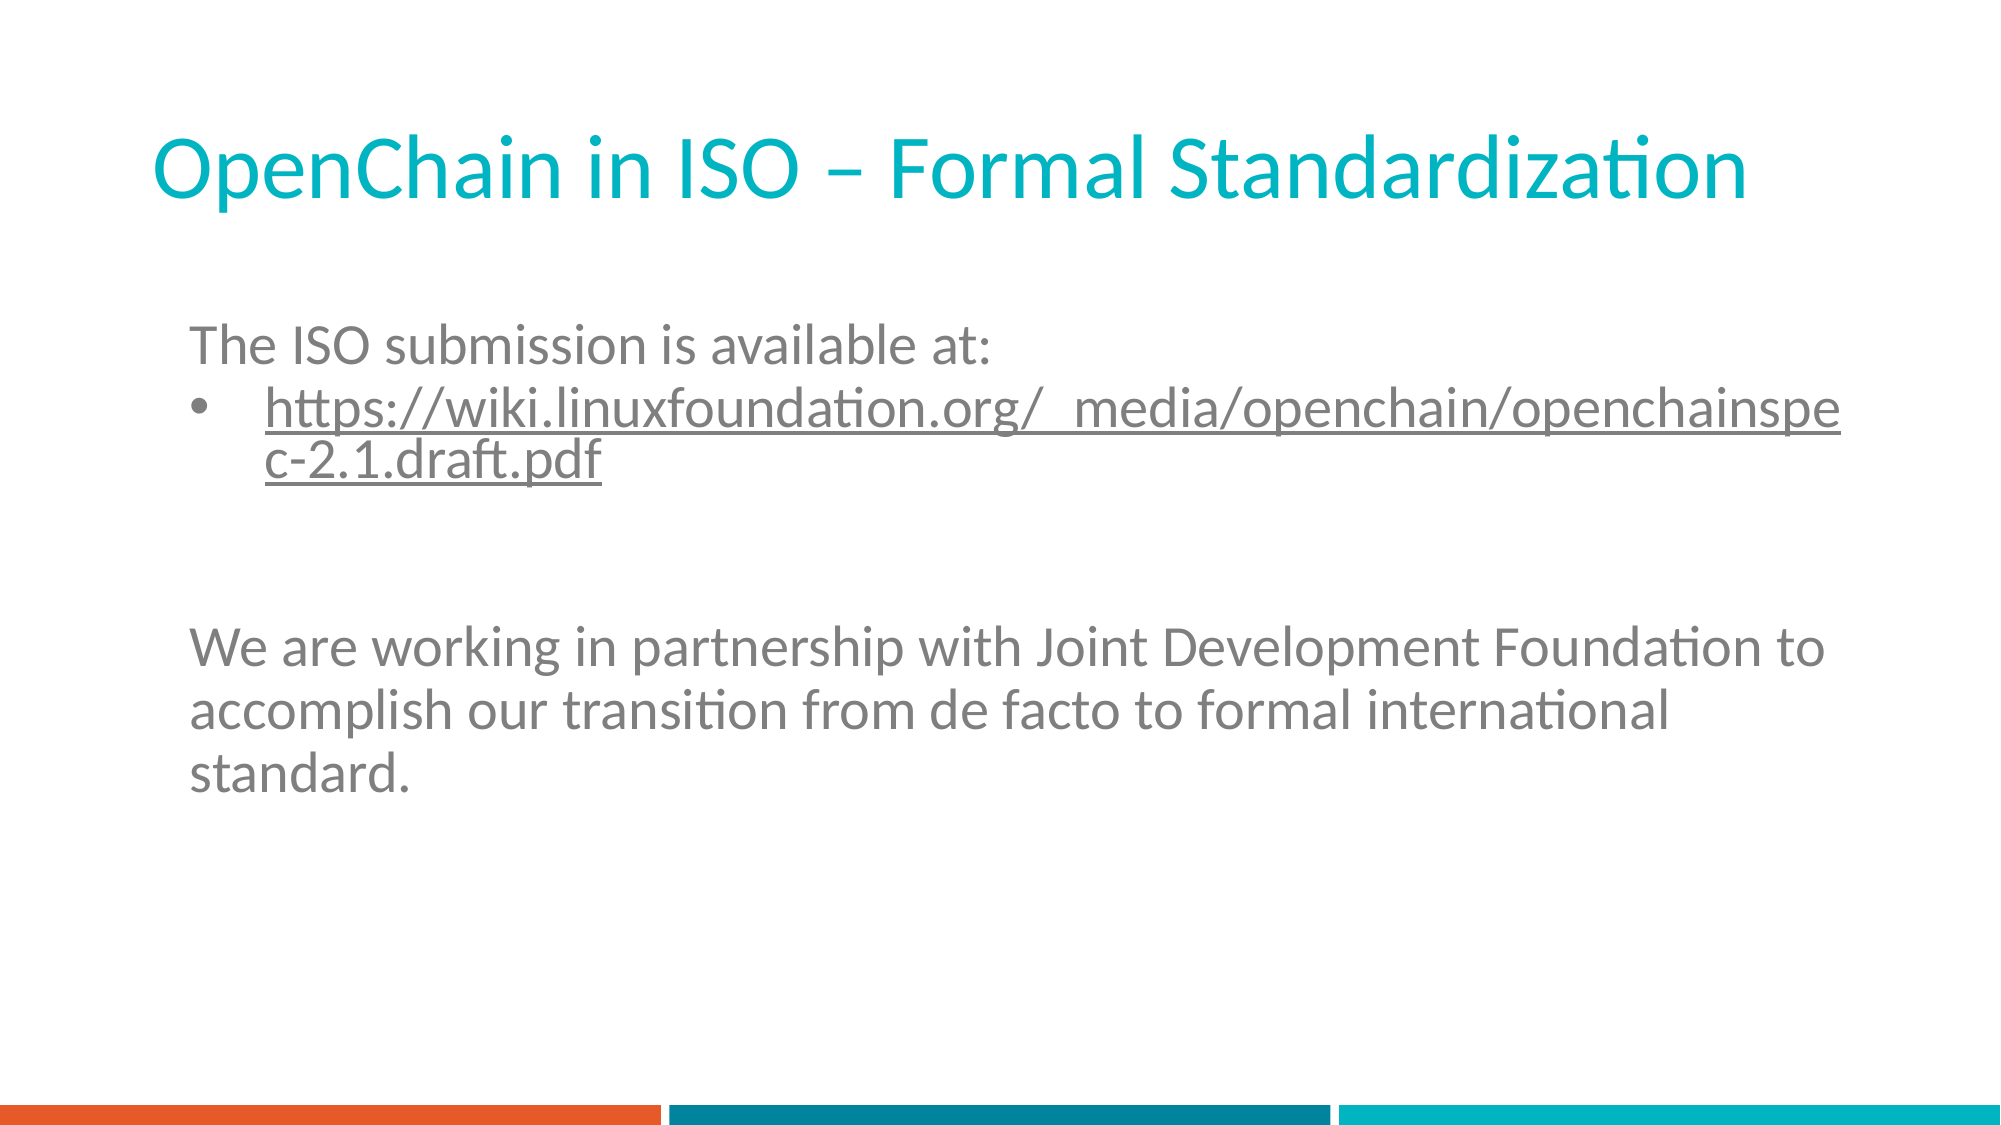

# OpenChain in ISO – Formal Standardization
The ISO submission is available at:
https://wiki.linuxfoundation.org/_media/openchain/openchainspec-2.1.draft.pdf

We are working in partnership with Joint Development Foundation to accomplish our transition from de facto to formal international standard.